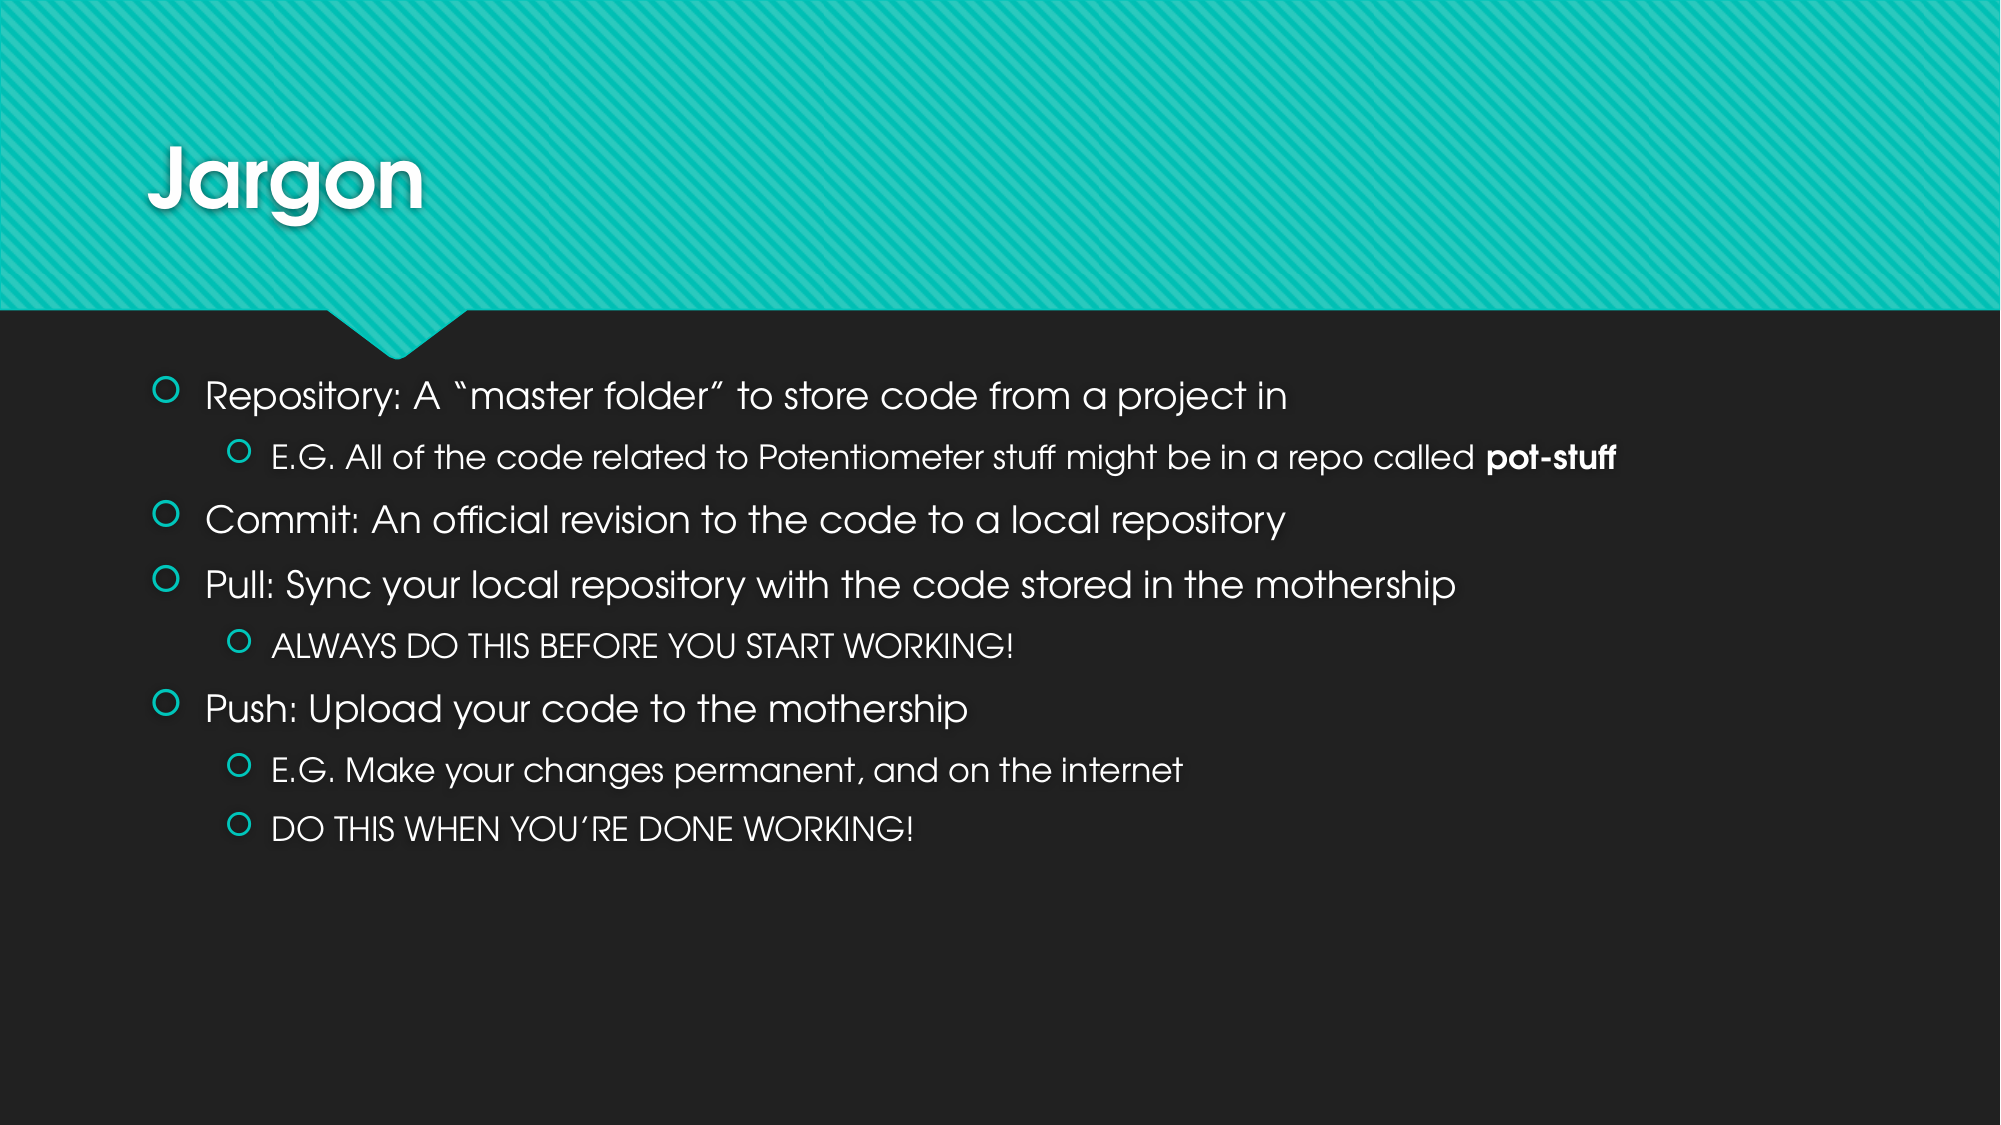

# Jargon
Repository: A “master folder” to store code from a project in
E.G. All of the code related to Potentiometer stuff might be in a repo called pot-stuff
Commit: An official revision to the code to a local repository
Pull: Sync your local repository with the code stored in the mothership
ALWAYS DO THIS BEFORE YOU START WORKING!
Push: Upload your code to the mothership
E.G. Make your changes permanent, and on the internet
DO THIS WHEN YOU’RE DONE WORKING!